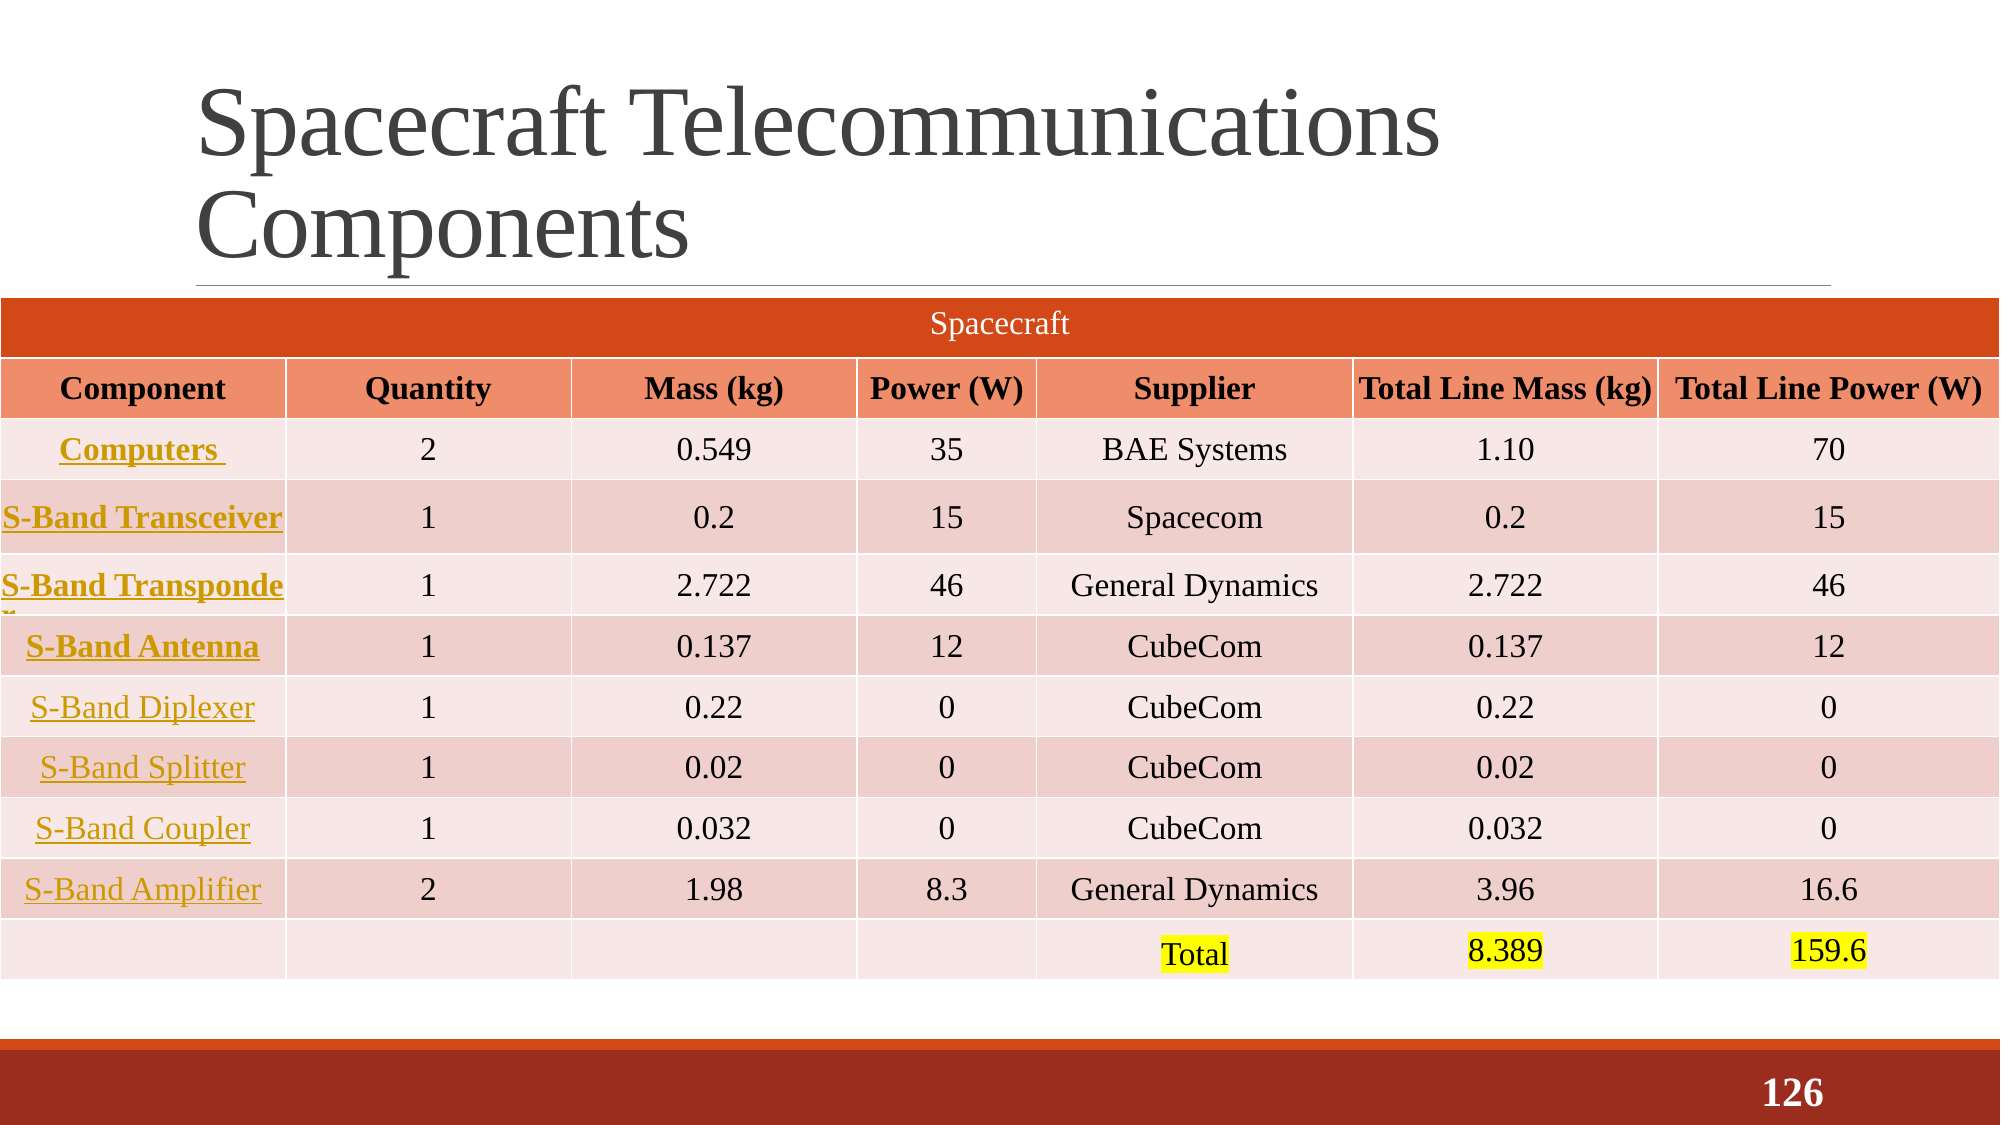

# Spacecraft Telecommunications Components
| Spacecraft |  |  |  |  |  |  |
| --- | --- | --- | --- | --- | --- | --- |
| Component | Quantity | Mass (kg) | Power (W) | Supplier | Total Line Mass (kg) | Total Line Power (W) |
| Computers | 2 | 0.549 | 35 | BAE Systems | 1.10 | 70 |
| S-Band Transceiver | 1 | 0.2 | 15 | Spacecom | 0.2 | 15 |
| S-Band Transponder | 1 | 2.722 | 46 | General Dynamics | 2.722 | 46 |
| S-Band Antenna | 1 | 0.137 | 12 | CubeCom | 0.137 | 12 |
| S-Band Diplexer | 1 | 0.22 | 0 | CubeCom | 0.22 | 0 |
| S-Band Splitter | 1 | 0.02 | 0 | CubeCom | 0.02 | 0 |
| S-Band Coupler | 1 | 0.032 | 0 | CubeCom | 0.032 | 0 |
| S-Band Amplifier | 2 | 1.98 | 8.3 | General Dynamics | 3.96 | 16.6 |
|  |  |  |  | Total | 8.389 | 159.6 |

126